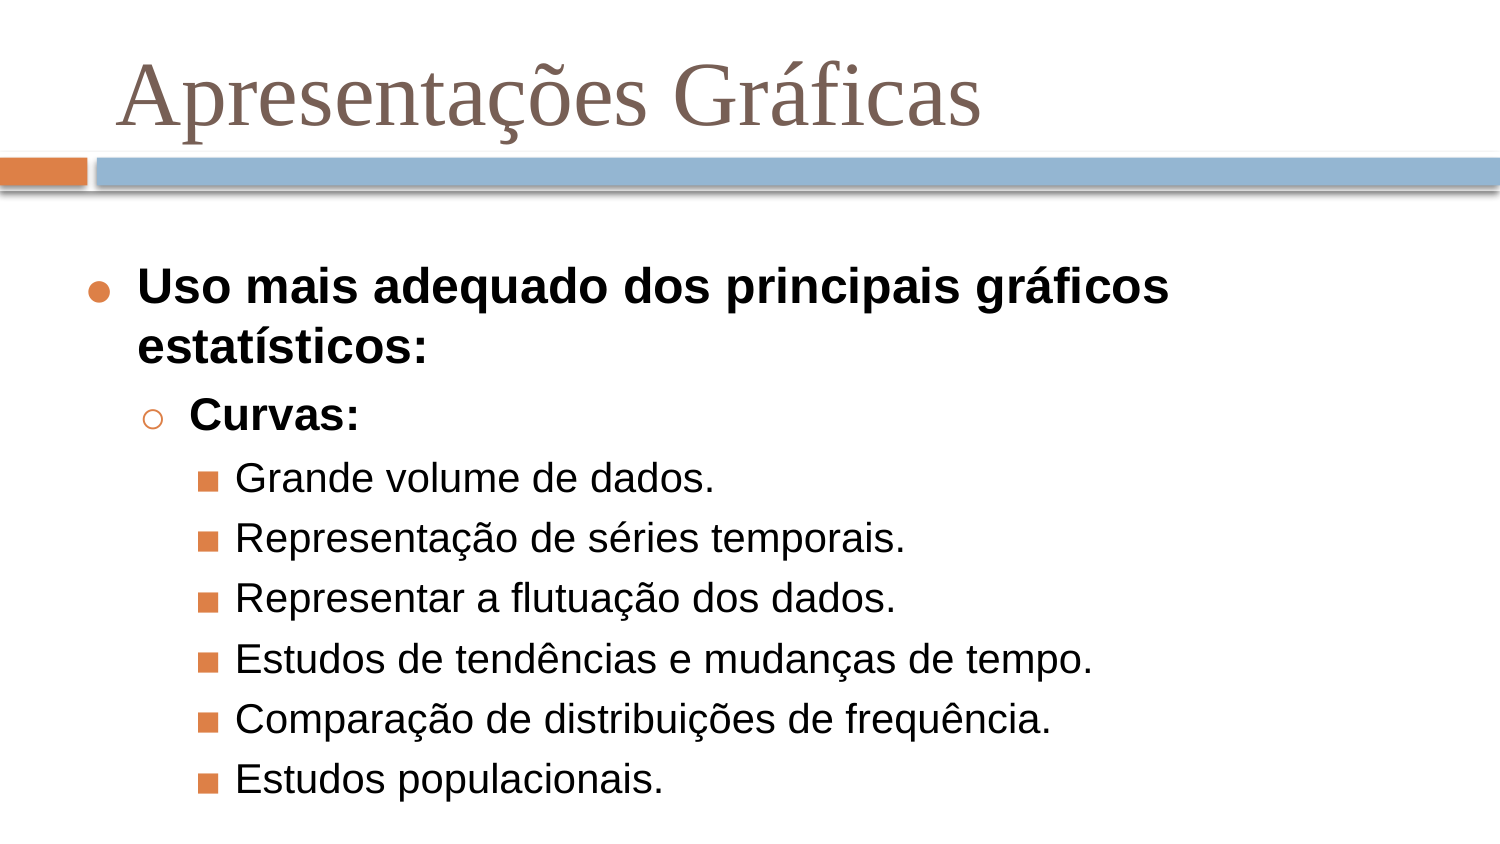

Apresentações Gráficas
Uso mais adequado dos principais gráficos estatísticos:
Curvas:
Grande volume de dados.
Representação de séries temporais.
Representar a flutuação dos dados.
Estudos de tendências e mudanças de tempo.
Comparação de distribuições de frequência.
Estudos populacionais.